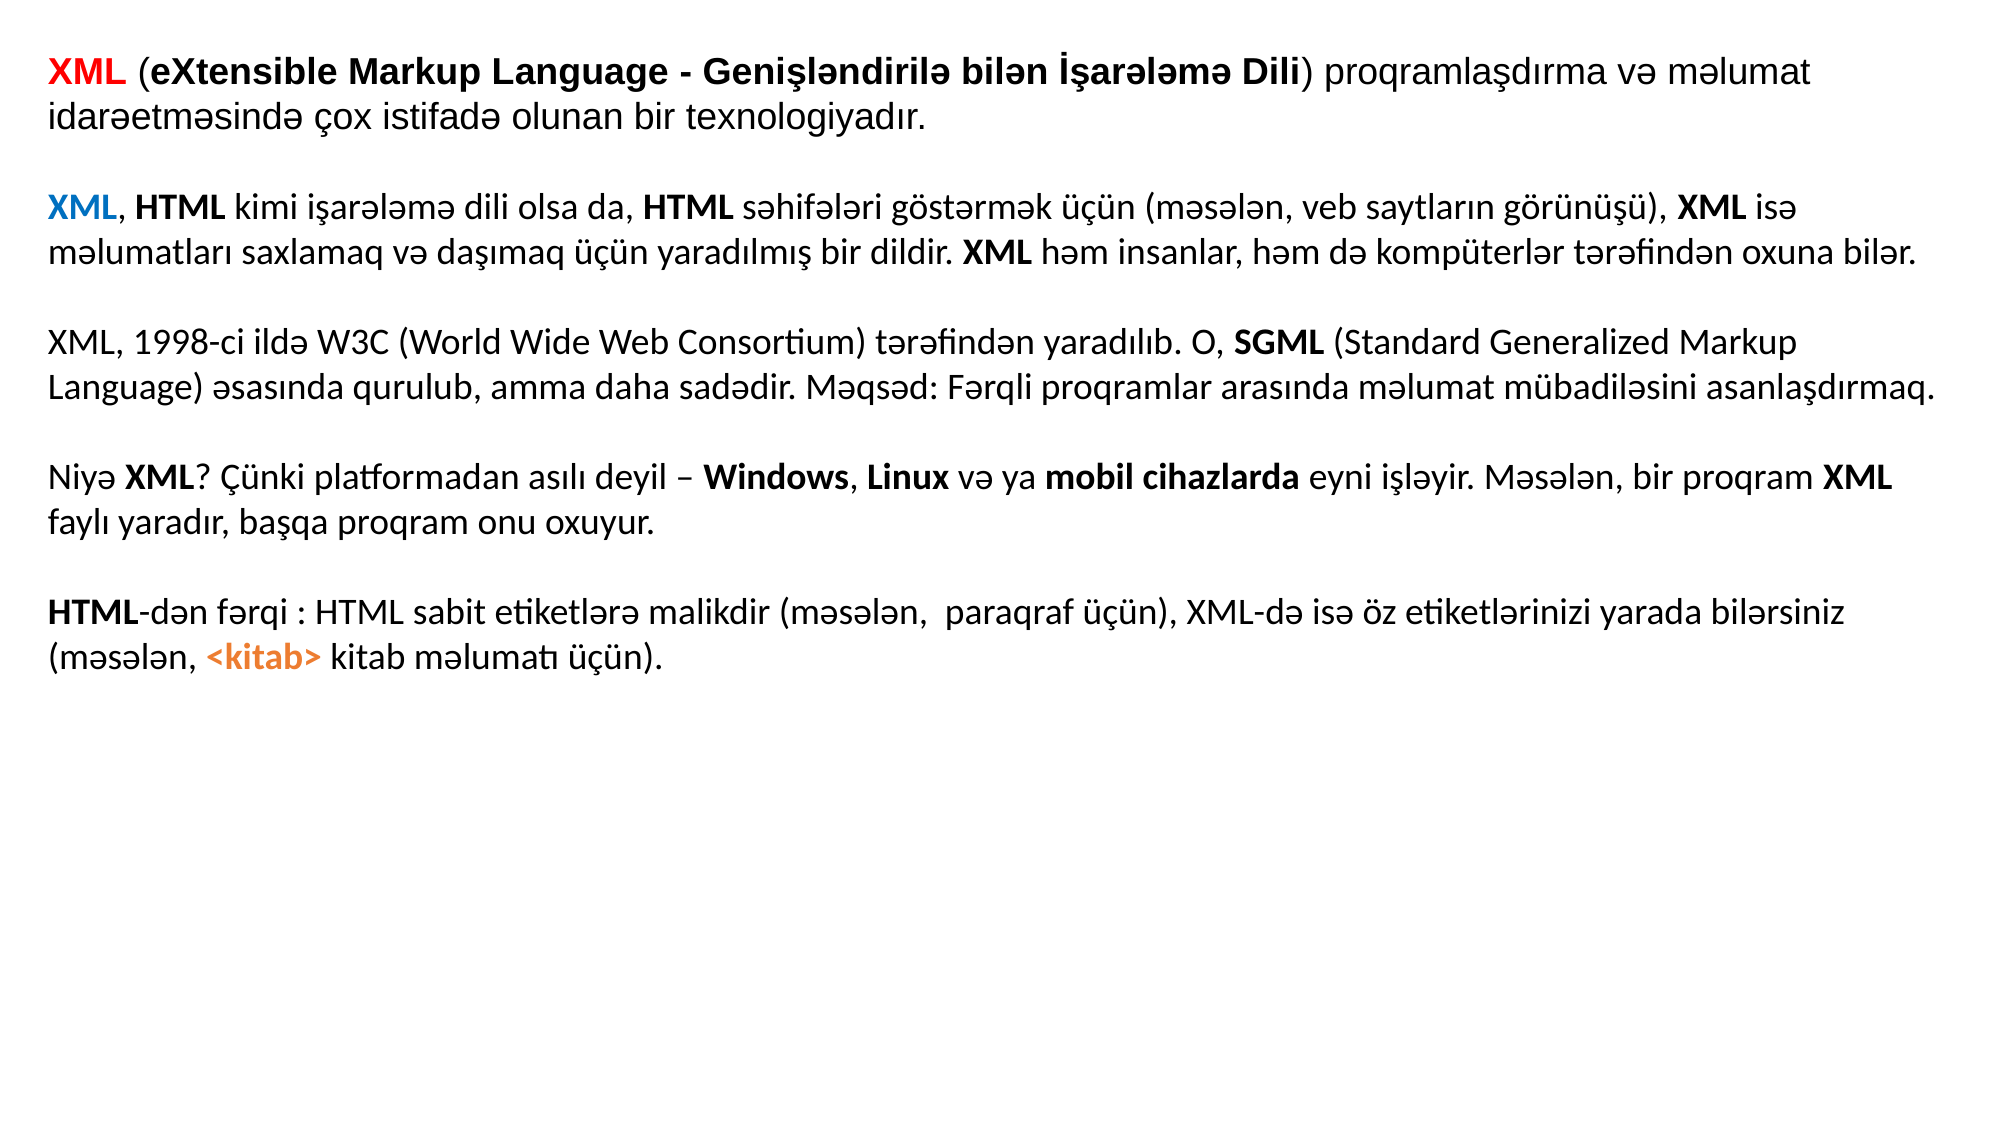

XML (eXtensible Markup Language - Genişləndirilə bilən İşarələmə Dili) proqramlaşdırma və məlumat idarəetməsində çox istifadə olunan bir texnologiyadır.

XML, HTML kimi işarələmə dili olsa da, HTML səhifələri göstərmək üçün (məsələn, veb saytların görünüşü), XML isə məlumatları saxlamaq və daşımaq üçün yaradılmış bir dildir. XML həm insanlar, həm də kompüterlər tərəfindən oxuna bilər.

XML, 1998-ci ildə W3C (World Wide Web Consortium) tərəfindən yaradılıb. O, SGML (Standard Generalized Markup Language) əsasında qurulub, amma daha sadədir. Məqsəd: Fərqli proqramlar arasında məlumat mübadiləsini asanlaşdırmaq.

Niyə XML? Çünki platformadan asılı deyil – Windows, Linux və ya mobil cihazlarda eyni işləyir. Məsələn, bir proqram XML faylı yaradır, başqa proqram onu oxuyur.

HTML-dən fərqi : HTML sabit etiketlərə malikdir (məsələn,  paraqraf üçün), XML-də isə öz etiketlərinizi yarada bilərsiniz (məsələn, <kitab> kitab məlumatı üçün).